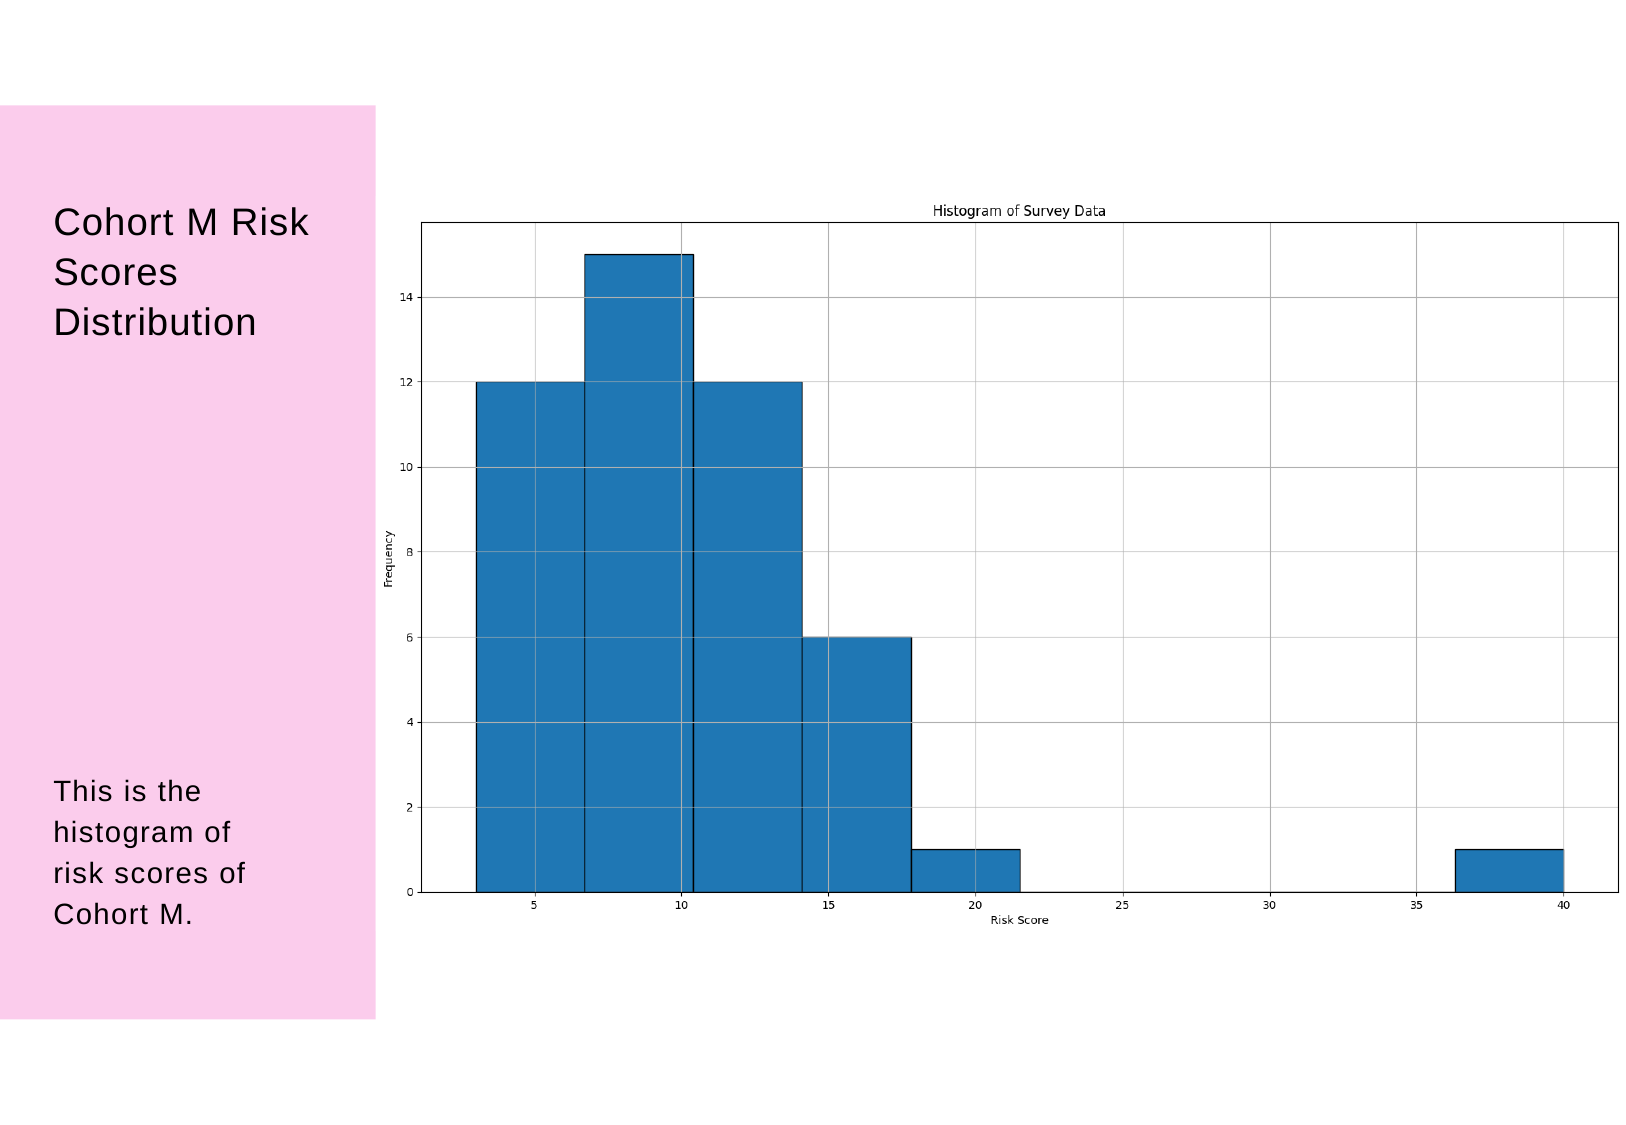

Cohort M Risk Scores Distribution

This is the histogram of risk scores of Cohort M.